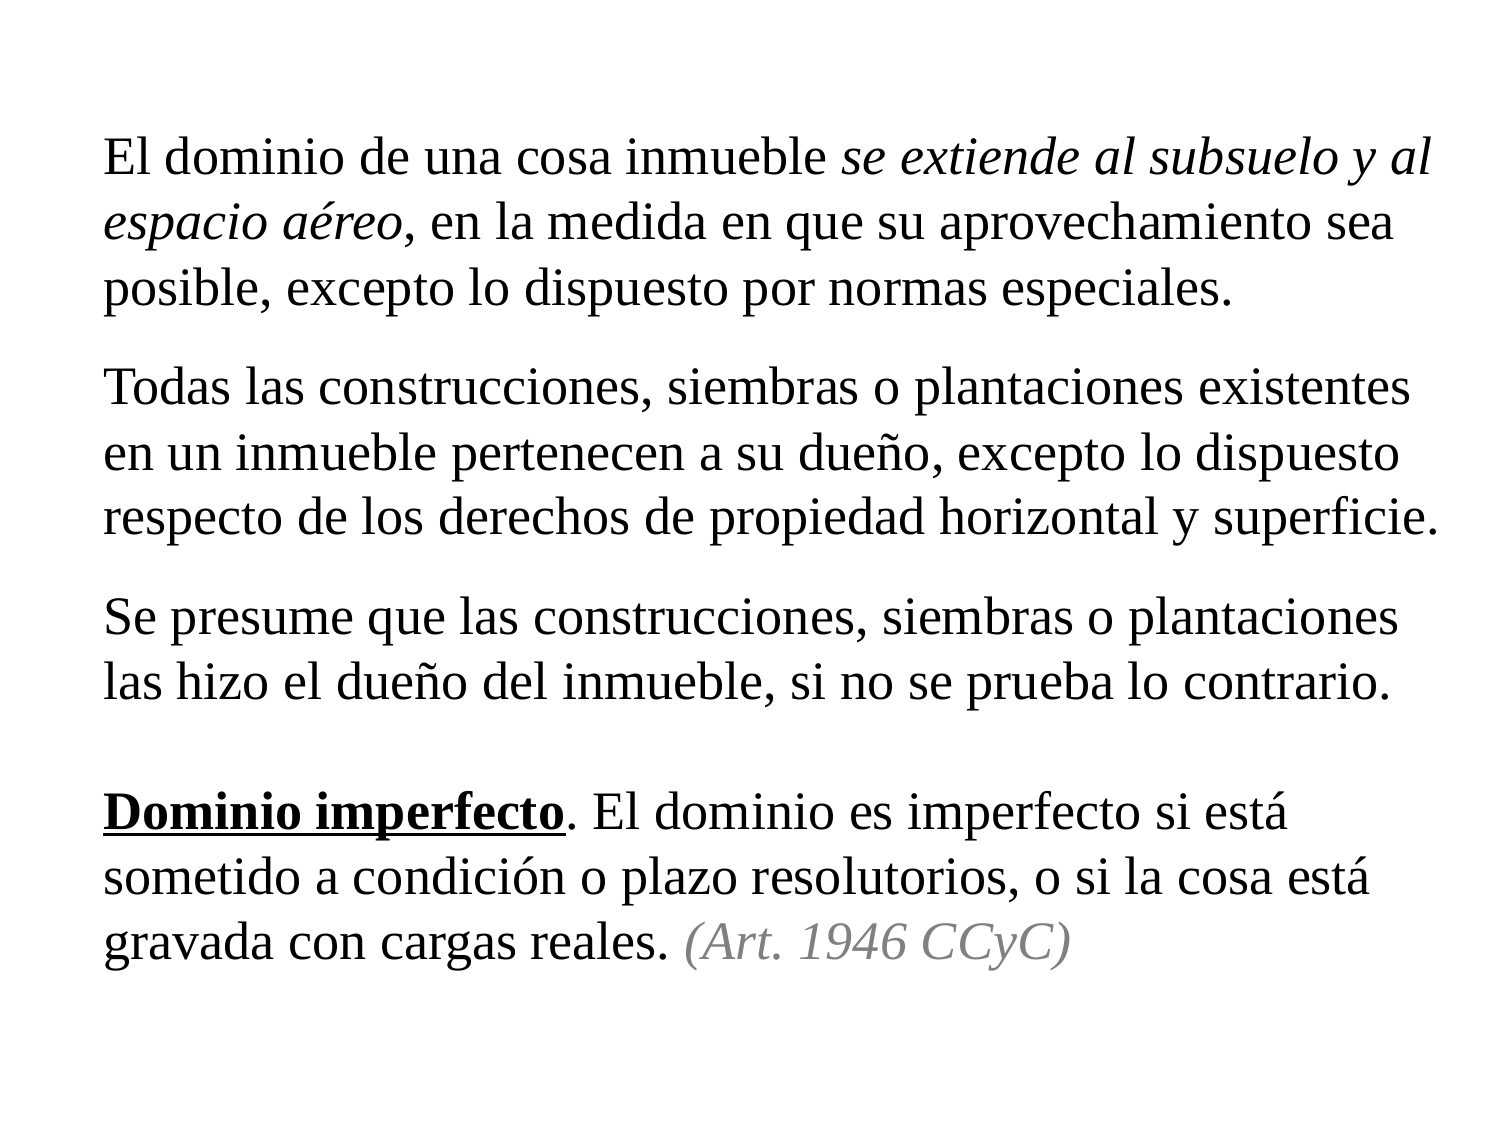

El dominio de una cosa inmueble se extiende al subsuelo y al espacio aéreo, en la medida en que su aprovechamiento sea posible, excepto lo dispuesto por normas especiales.

Todas las construcciones, siembras o plantaciones existentes en un inmueble pertenecen a su dueño, excepto lo dispuesto respecto de los derechos de propiedad horizontal y superficie.

Se presume que las construcciones, siembras o plantaciones las hizo el dueño del inmueble, si no se prueba lo contrario.

Dominio imperfecto. El dominio es imperfecto si está sometido a condición o plazo resolutorios, o si la cosa está gravada con cargas reales. (Art. 1946 CCyC)